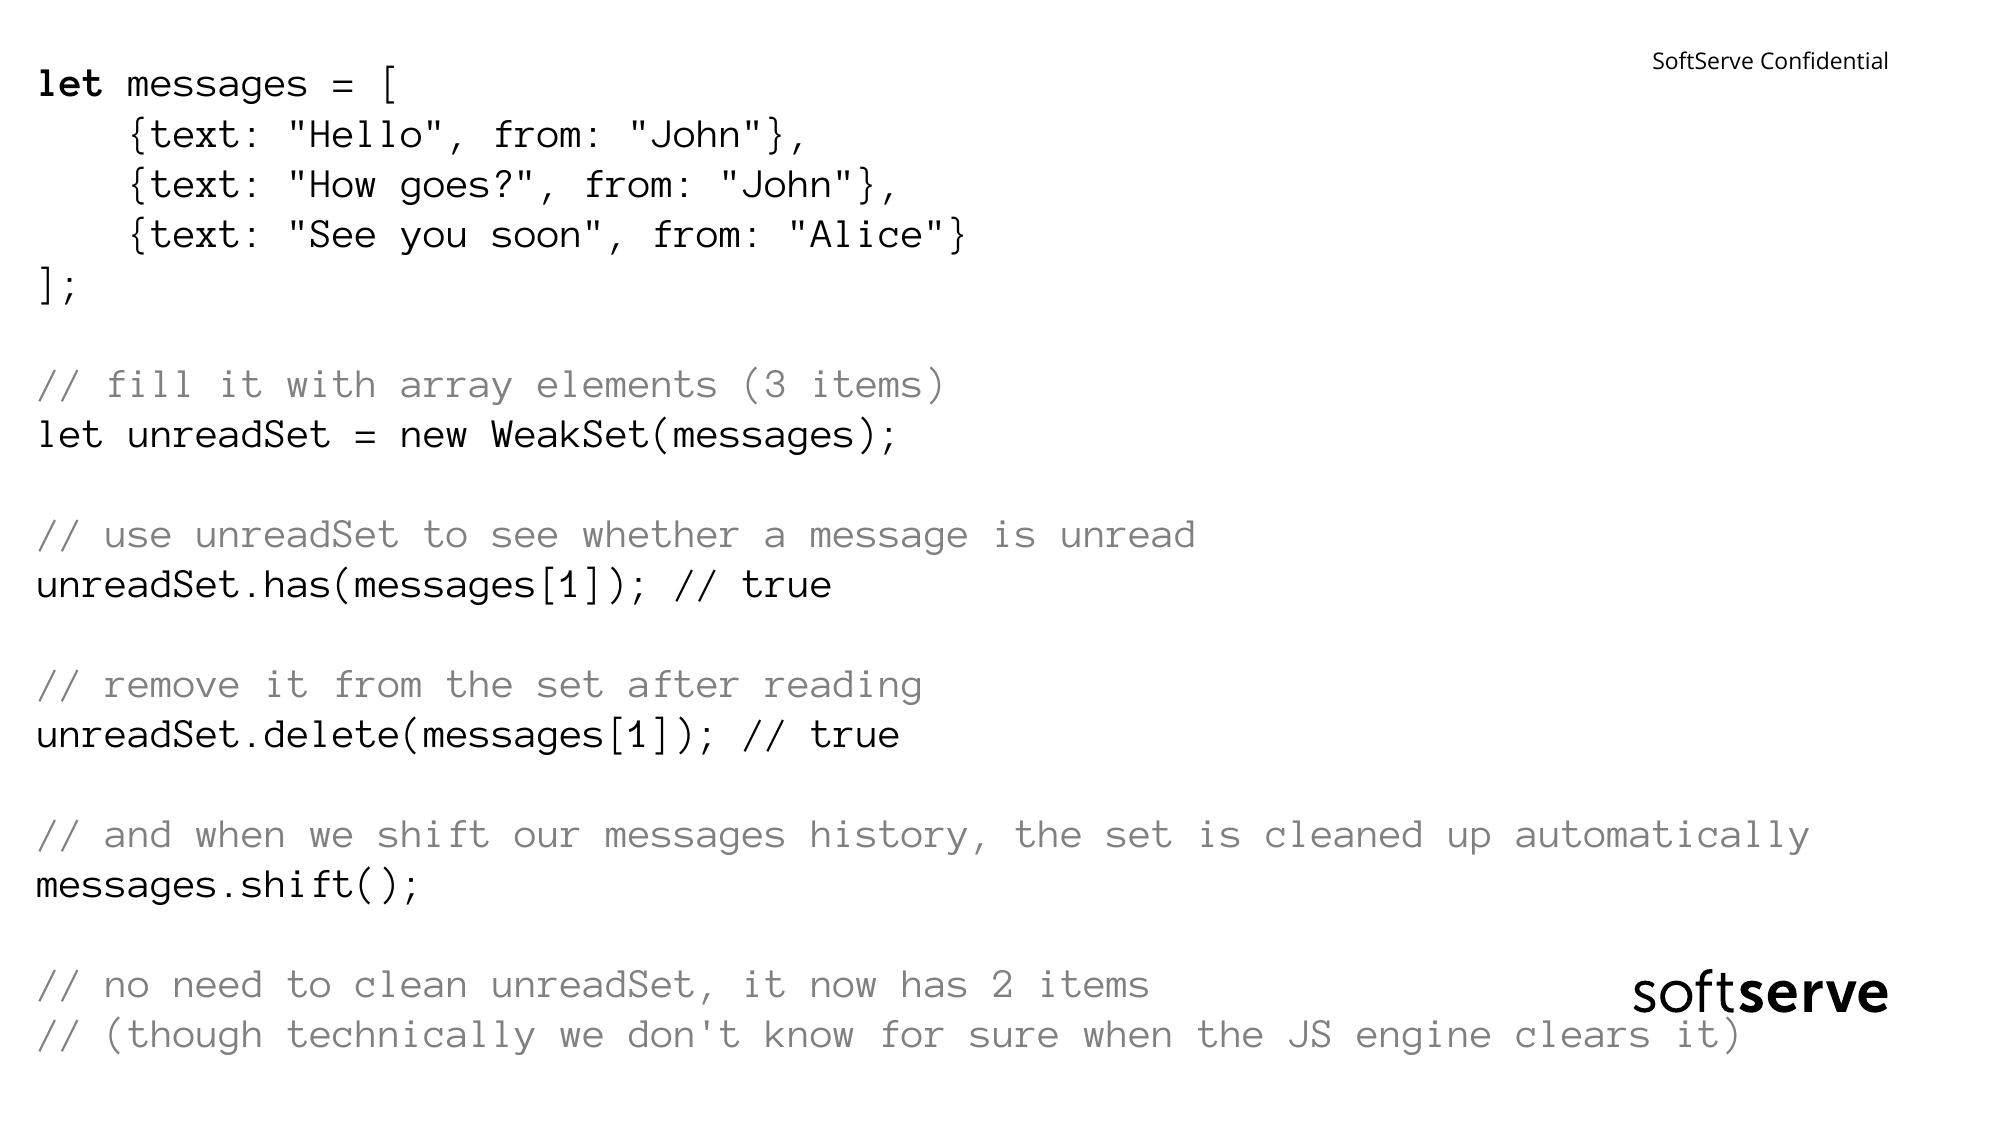

let messages = [
    {text: "Hello", from: "John"},
    {text: "How goes?", from: "John"},
    {text: "See you soon", from: "Alice"}
];

// fill it with array elements (3 items)
let unreadSet = new WeakSet(messages);

// use unreadSet to see whether a message is unread
unreadSet.has(messages[1]); // true

// remove it from the set after reading
unreadSet.delete(messages[1]); // true

// and when we shift our messages history, the set is cleaned up automatically
messages.shift();

// no need to clean unreadSet, it now has 2 items
// (though technically we don't know for sure when the JS engine clears it)